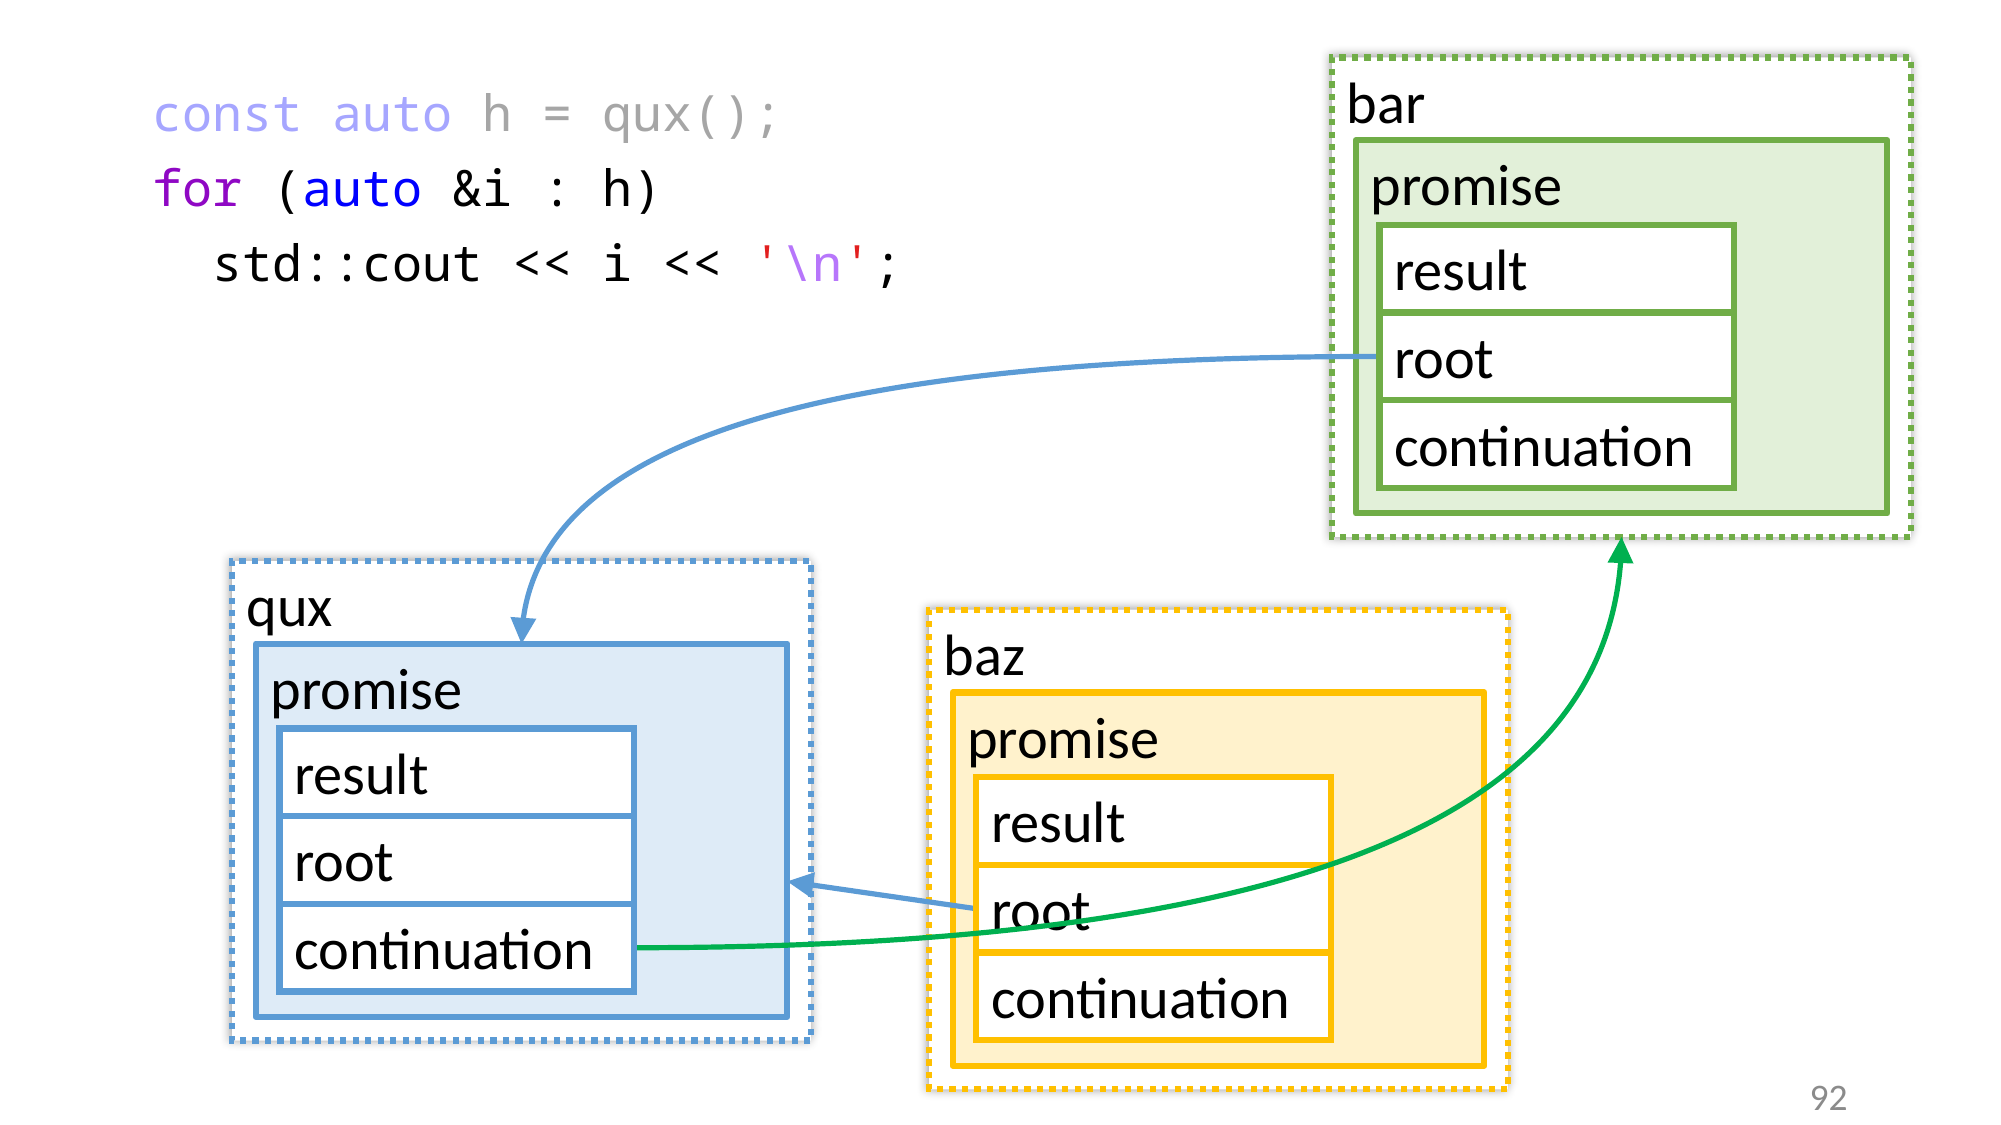

const auto h = qux();
for (auto &i : h)
  std::cout << i << '\n';
bar
promise
result
root
continuation
qux
baz
promise
promise
result
result
root
root
continuation
continuation
92